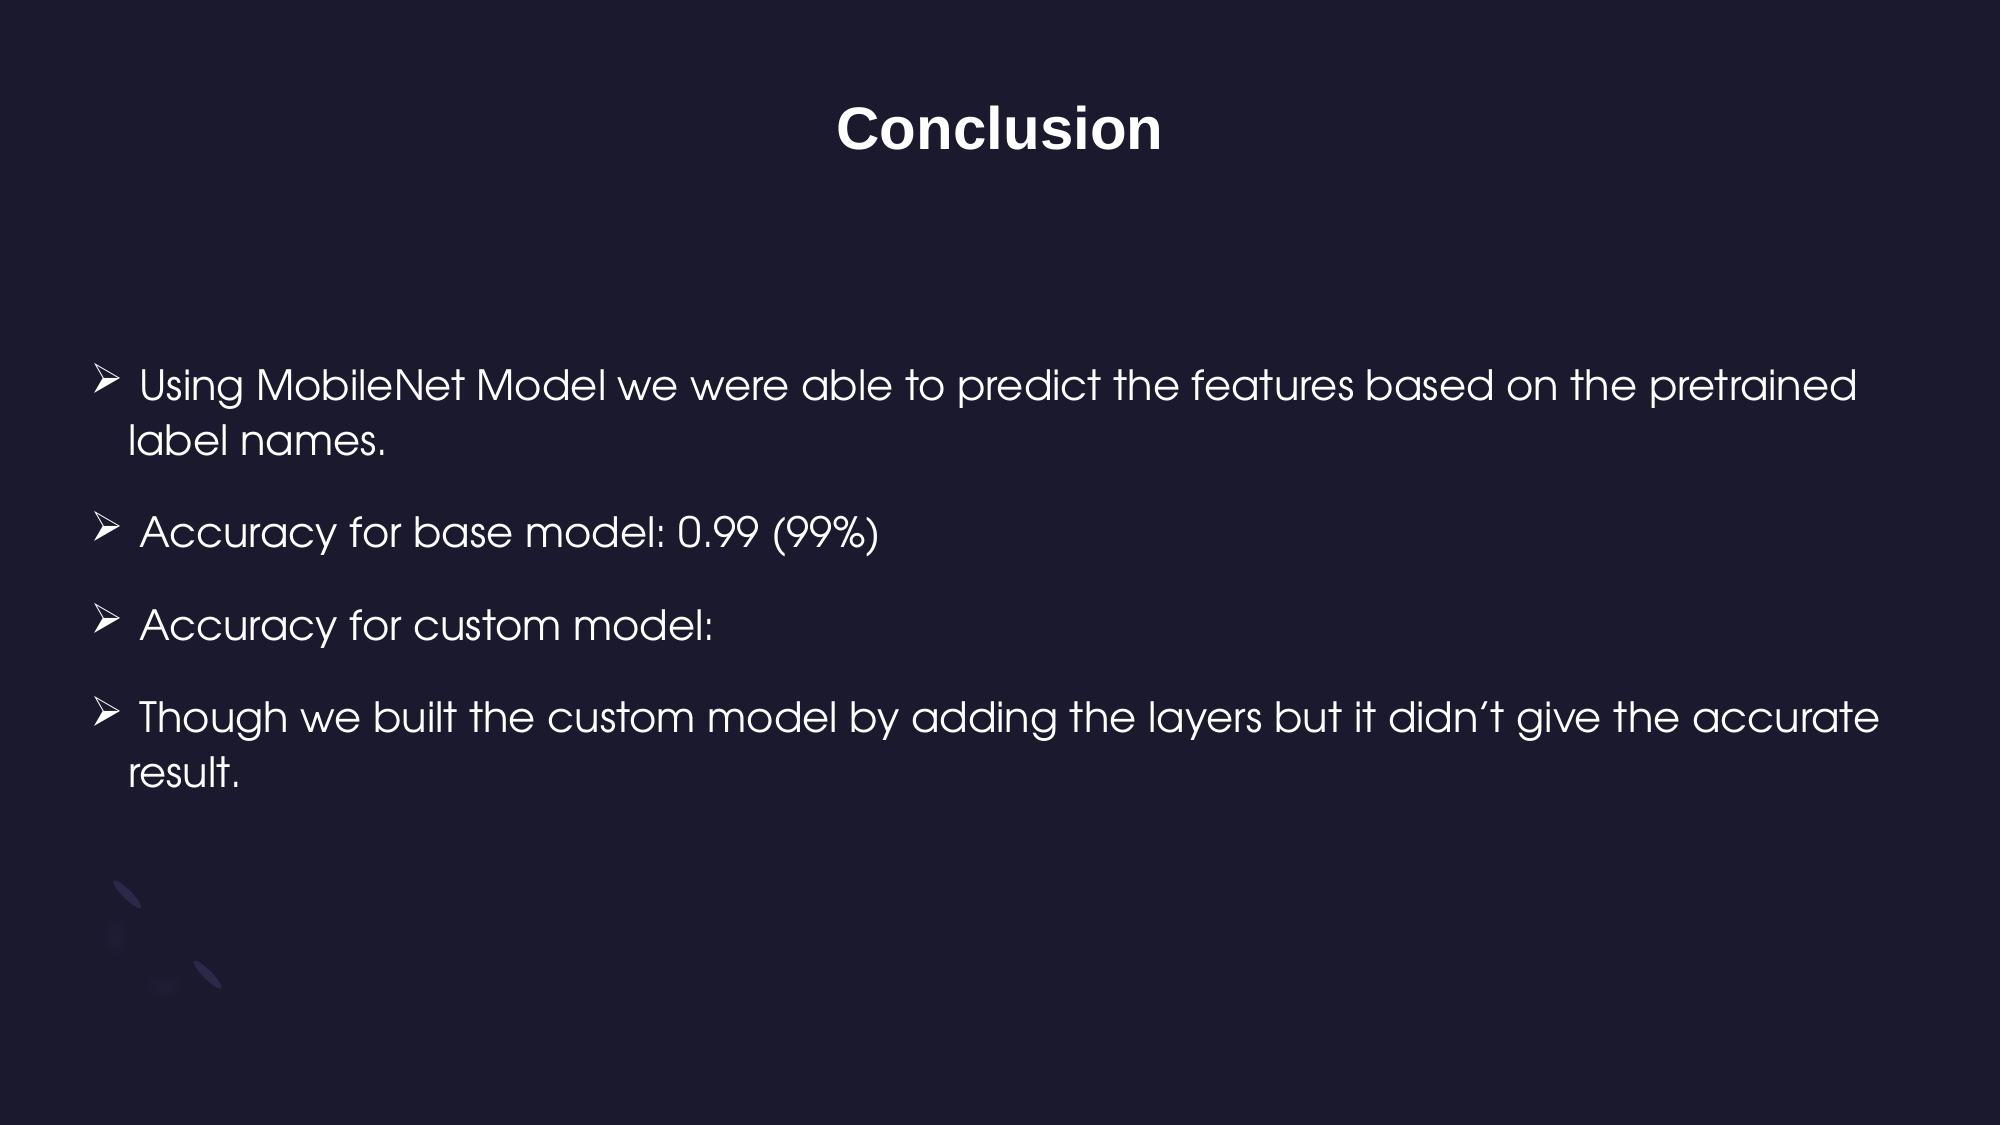

# Conclusion
 Using MobileNet Model we were able to predict the features based on the pretrained label names.
 Accuracy for base model: 0.99 (99%)
 Accuracy for custom model:
 Though we built the custom model by adding the layers but it didn’t give the accurate result.